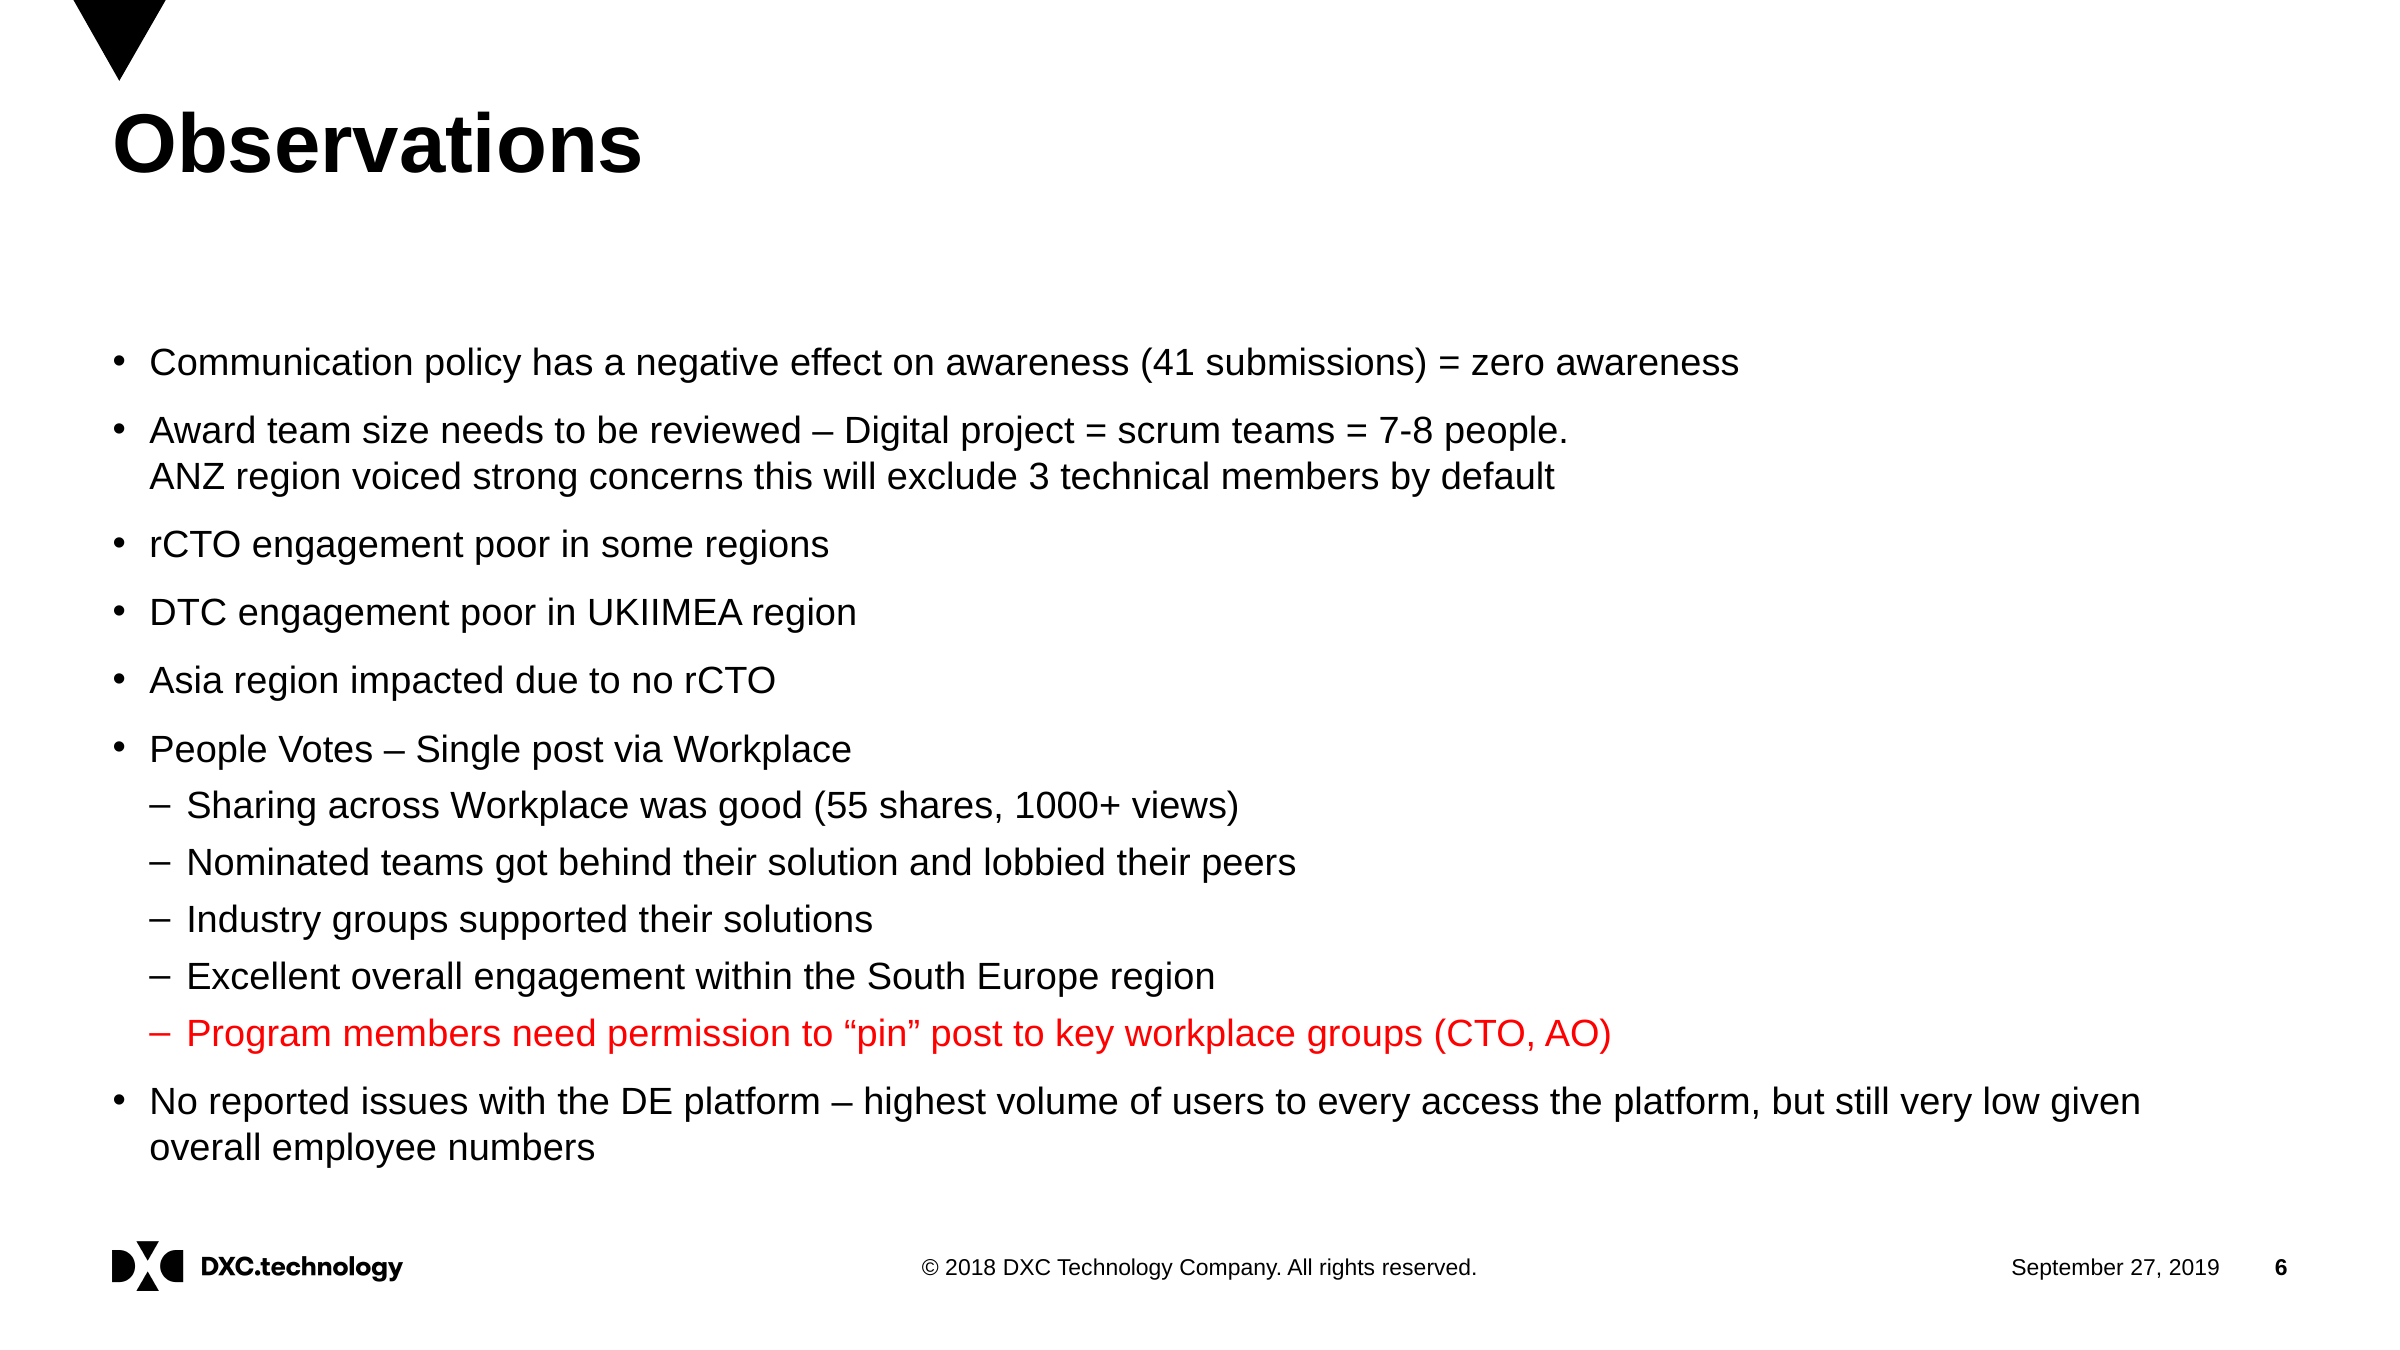

# Observations
Communication policy has a negative effect on awareness (41 submissions) = zero awareness
Award team size needs to be reviewed – Digital project = scrum teams = 7-8 people.
ANZ region voiced strong concerns this will exclude 3 technical members by default
rCTO engagement poor in some regions
DTC engagement poor in UKIIMEA region
Asia region impacted due to no rCTO
People Votes – Single post via Workplace
Sharing across Workplace was good (55 shares, 1000+ views)
Nominated teams got behind their solution and lobbied their peers
Industry groups supported their solutions
Excellent overall engagement within the South Europe region
Program members need permission to “pin” post to key workplace groups (CTO, AO)
No reported issues with the DE platform – highest volume of users to every access the platform, but still very low given overall employee numbers